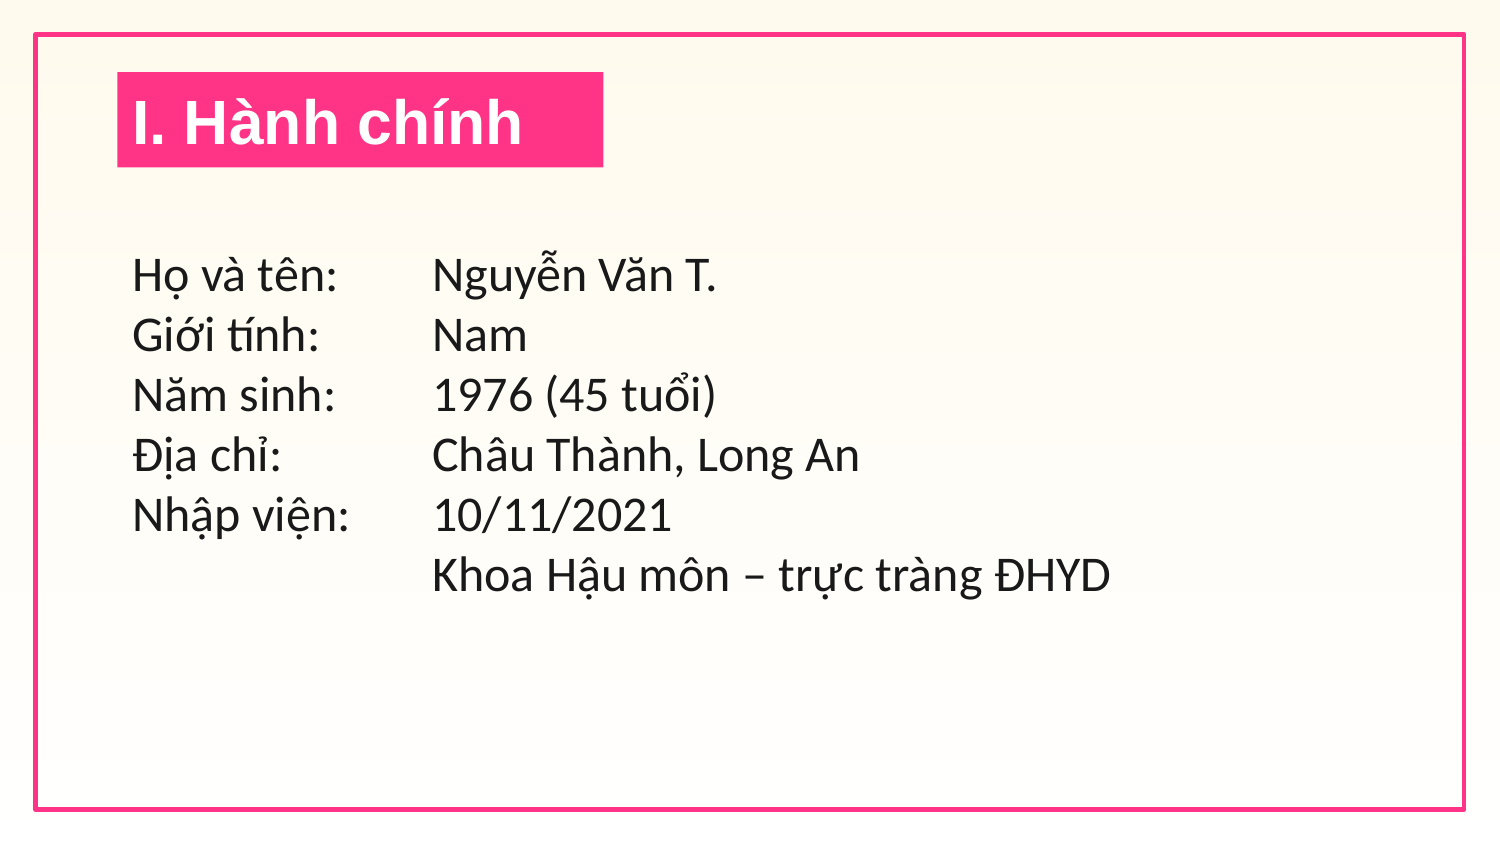

# I. Hành chính
Họ và tên:	Nguyễn Văn T.
Giới tính: 	Nam
Năm sinh: 	1976 (45 tuổi)
Địa chỉ: 	Châu Thành, Long An
Nhập viện: 	10/11/2021
		Khoa Hậu môn – trực tràng ĐHYD